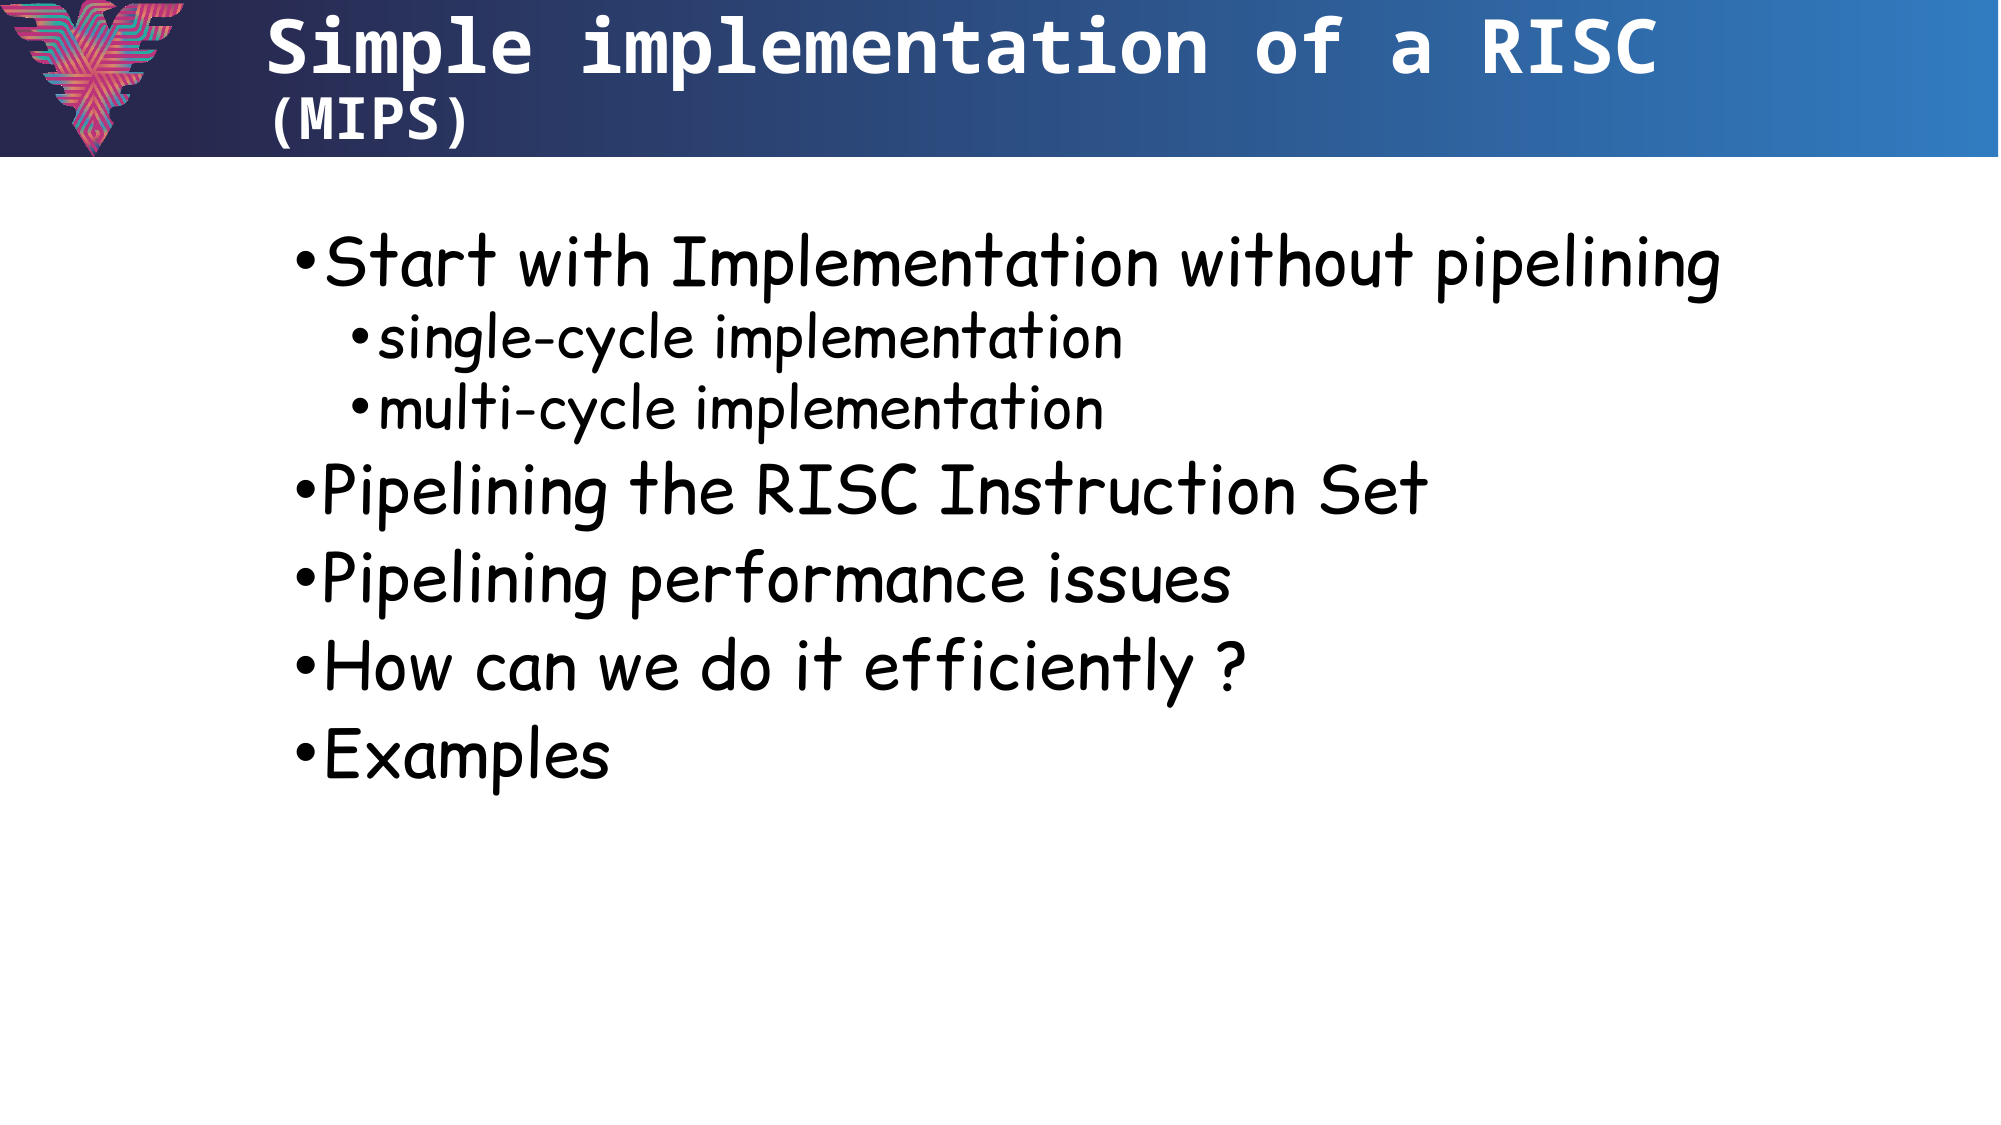

# Simple implementation of a RISC (MIPS)
Start with Implementation without pipelining
single-cycle implementation
multi-cycle implementation
Pipelining the RISC Instruction Set
Pipelining performance issues
How can we do it efficiently ?
Examples